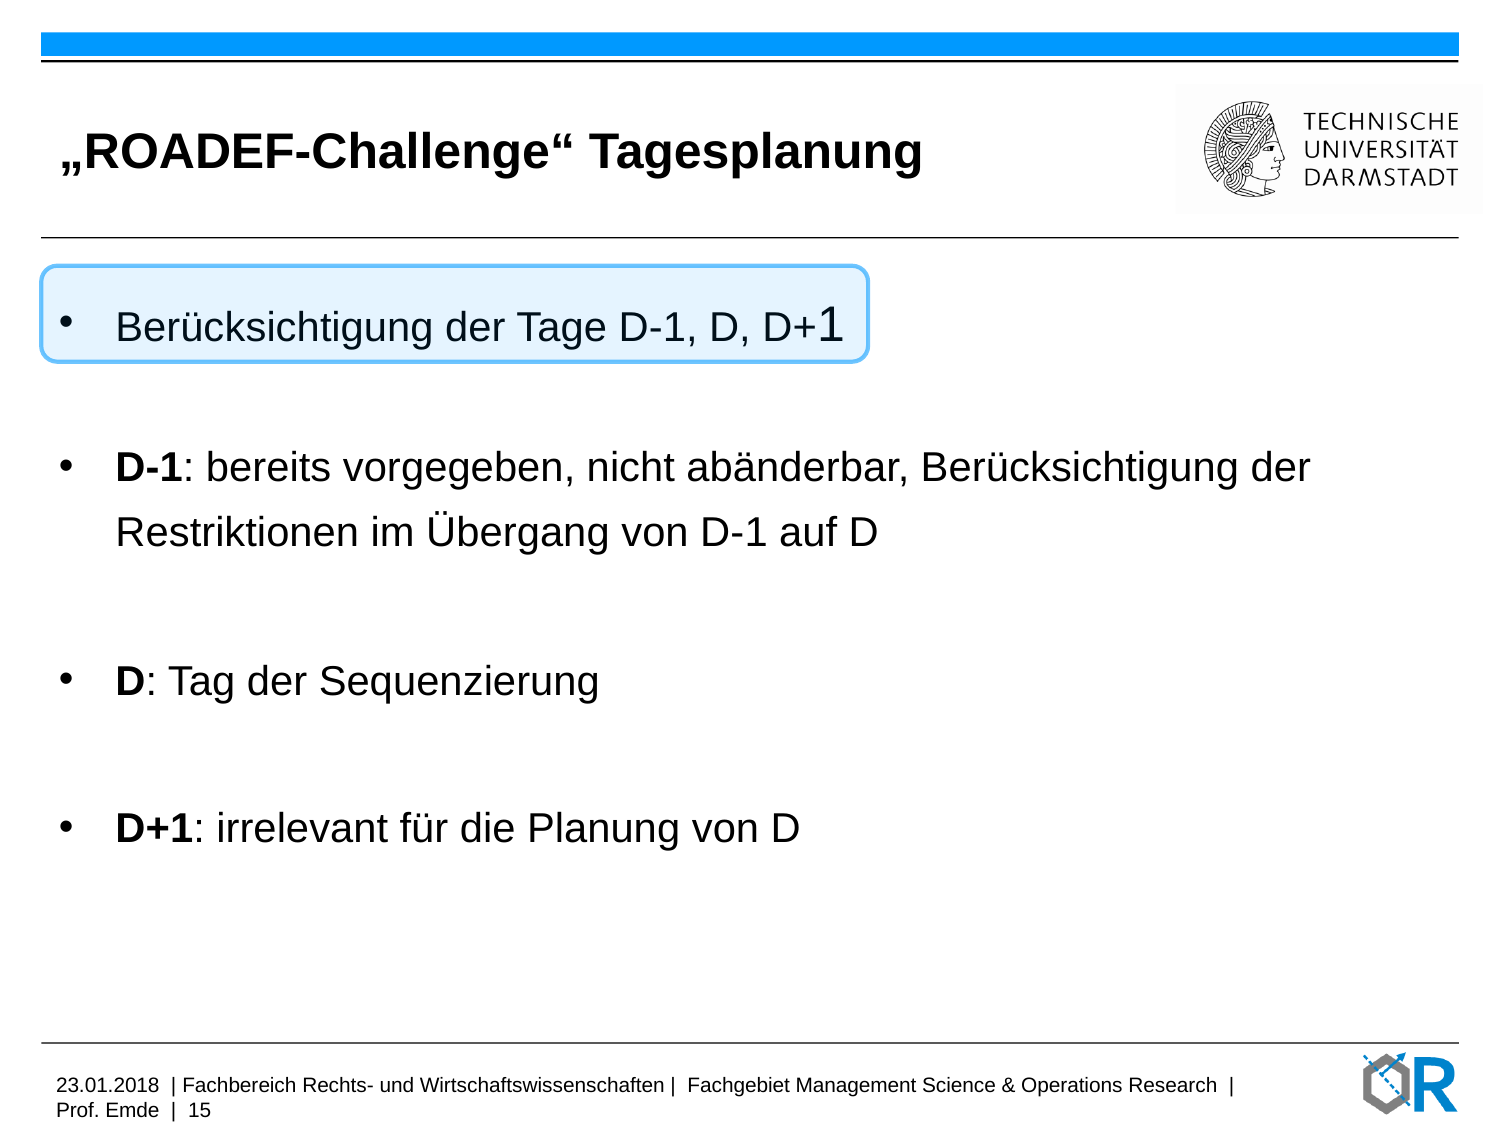

# „ROADEF-Challenge“ Tagesplanung

Berücksichtigung der Tage D-1, D, D+1

D-1: bereits vorgegeben, nicht abänderbar, Berücksichtigung der Restriktionen im Übergang von D-1 auf D

D: Tag der Sequenzierung

D+1: irrelevant für die Planung von D